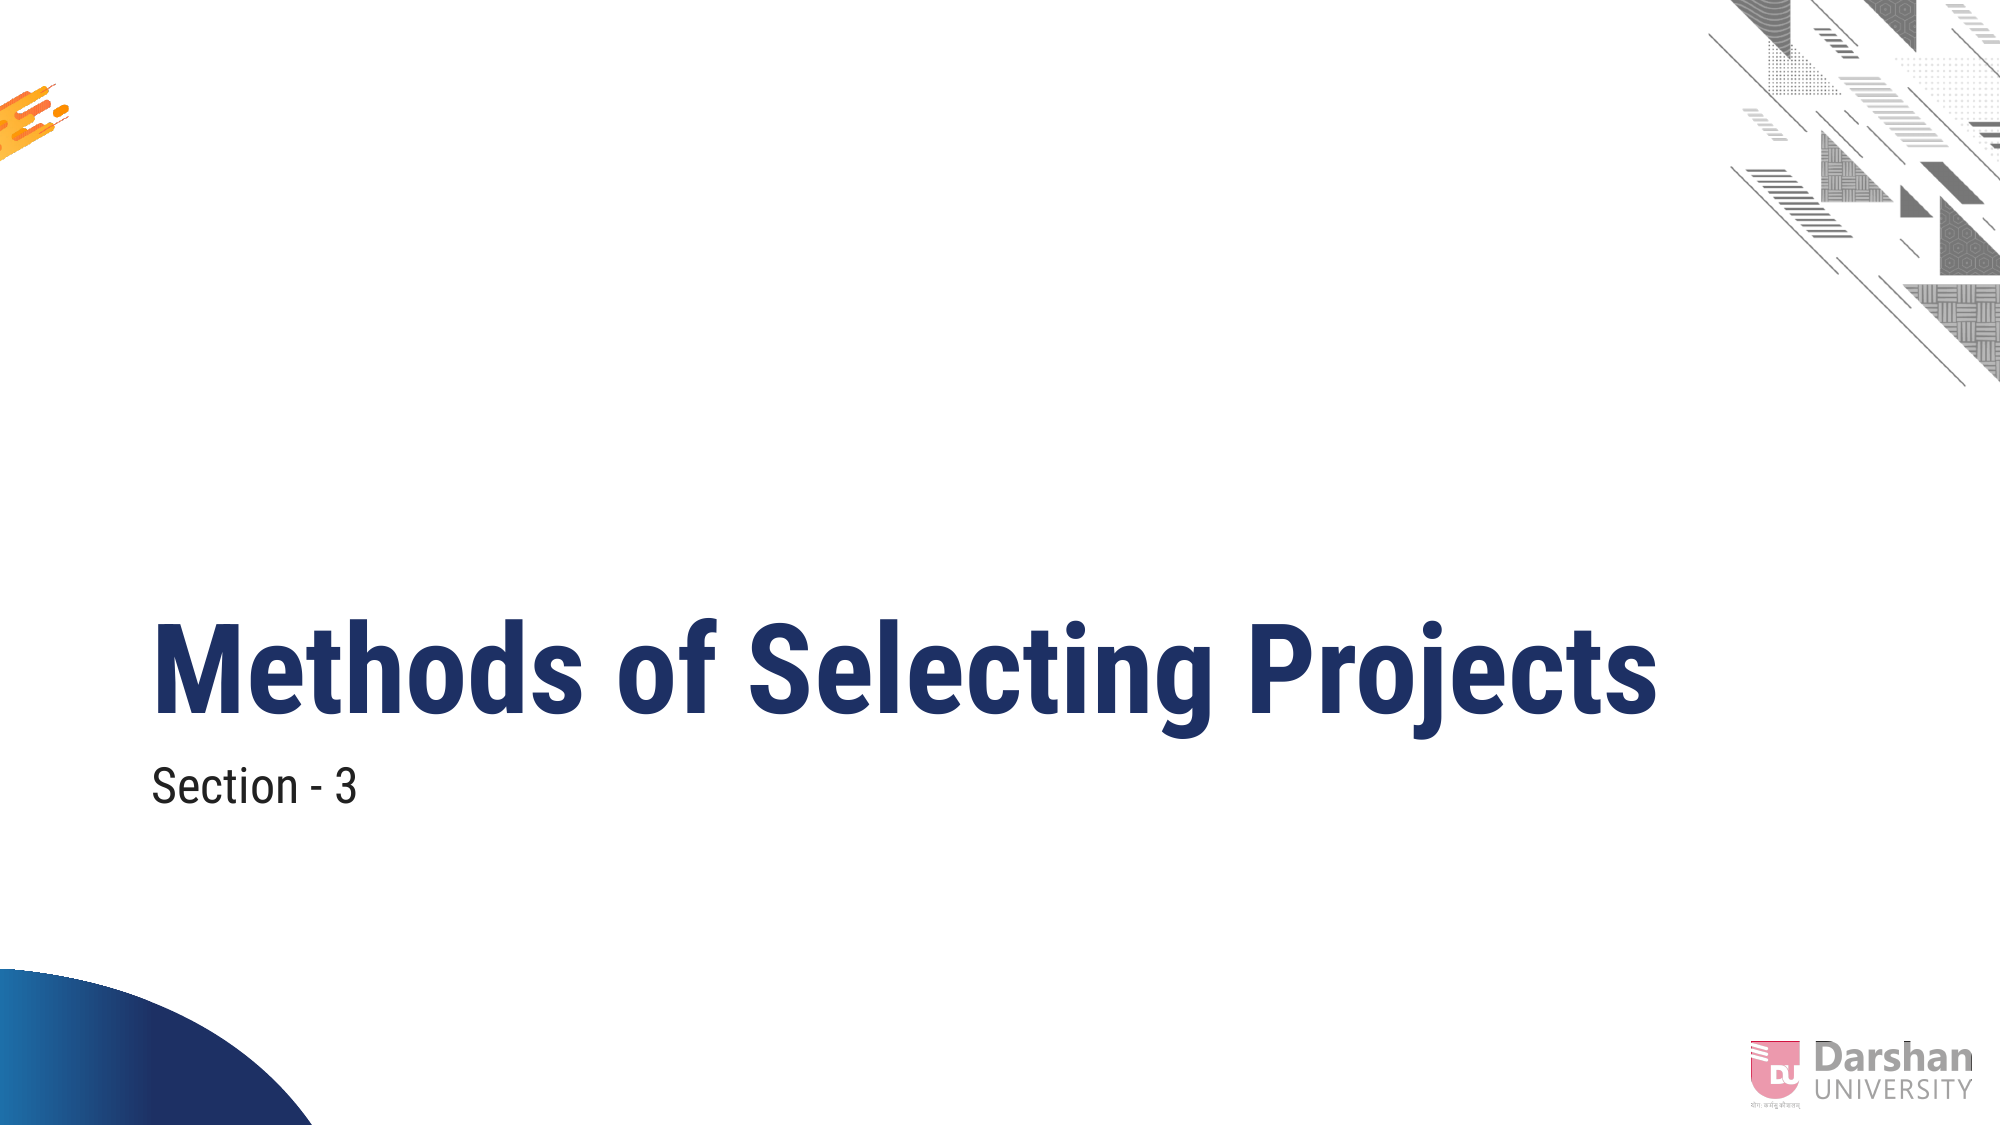

# Methods of Selecting Projects
Section - 3